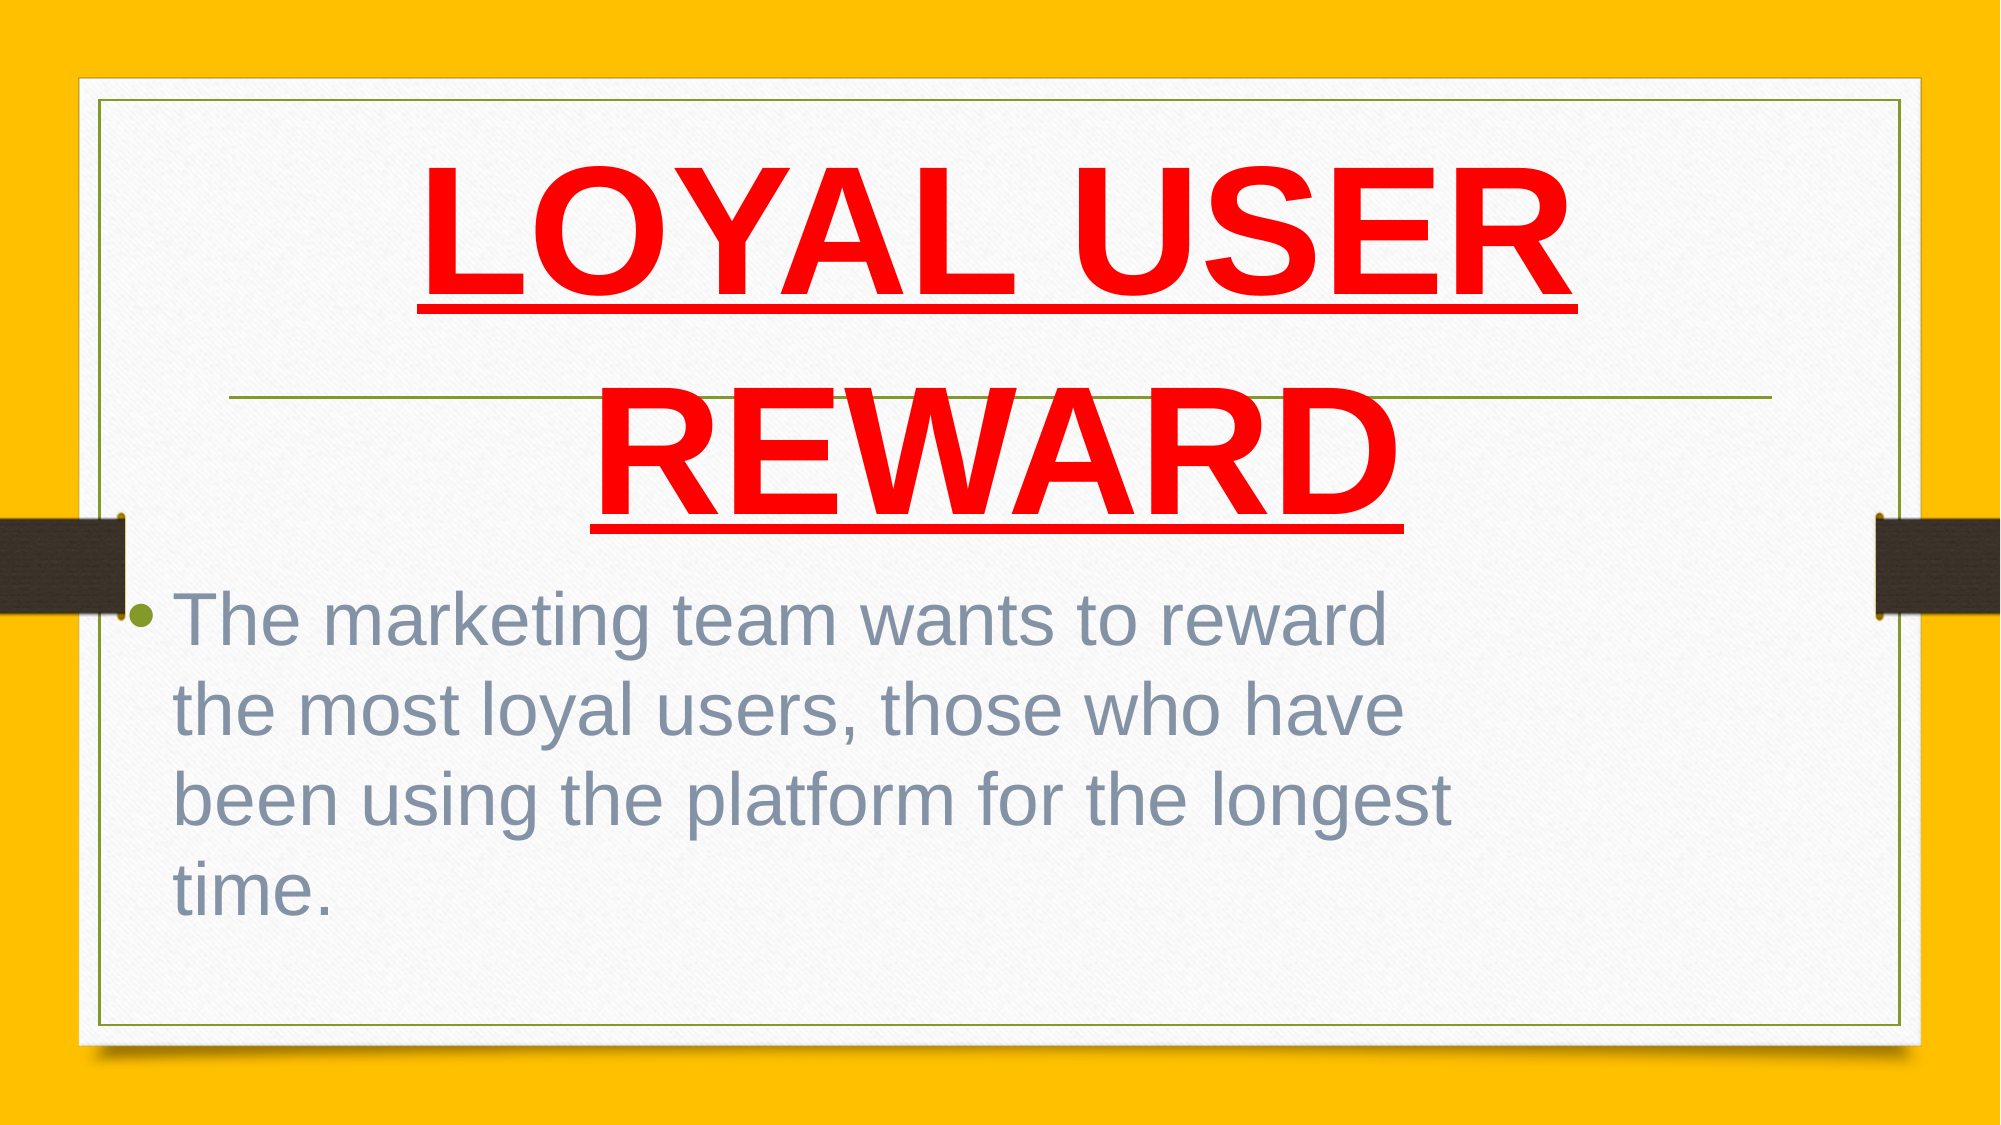

# LOYAL USER REWARD
The marketing team wants to reward the most loyal users, those who have been using the platform for the longest time.